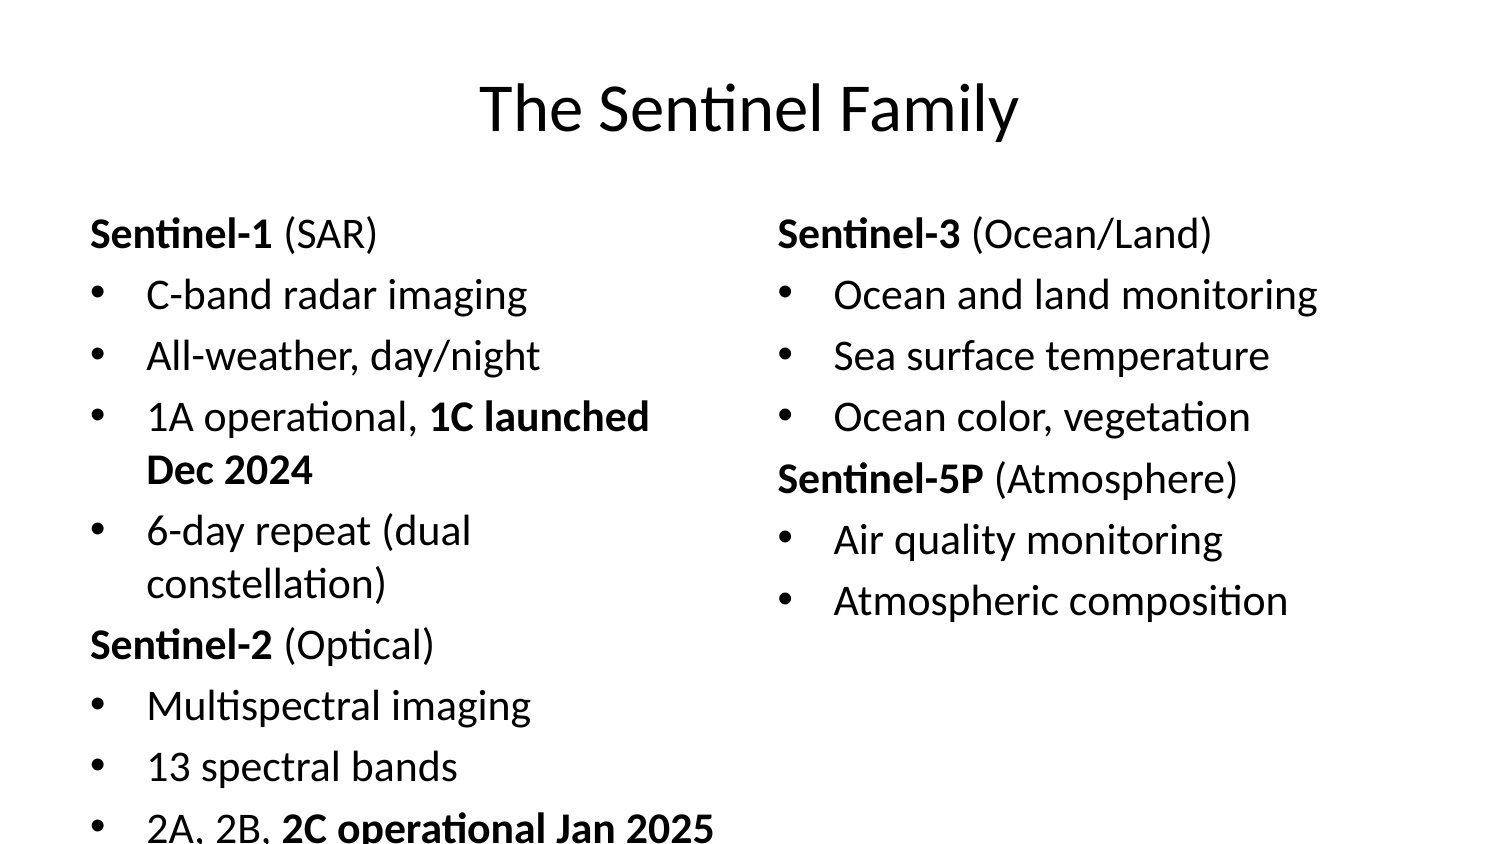

# The Sentinel Family
Sentinel-1 (SAR)
C-band radar imaging
All-weather, day/night
1A operational, 1C launched Dec 2024
6-day repeat (dual constellation)
Sentinel-2 (Optical)
Multispectral imaging
13 spectral bands
2A, 2B, 2C operational Jan 2025
5-day repeat (three satellites)
Sentinel-3 (Ocean/Land)
Ocean and land monitoring
Sea surface temperature
Ocean color, vegetation
Sentinel-5P (Atmosphere)
Air quality monitoring
Atmospheric composition